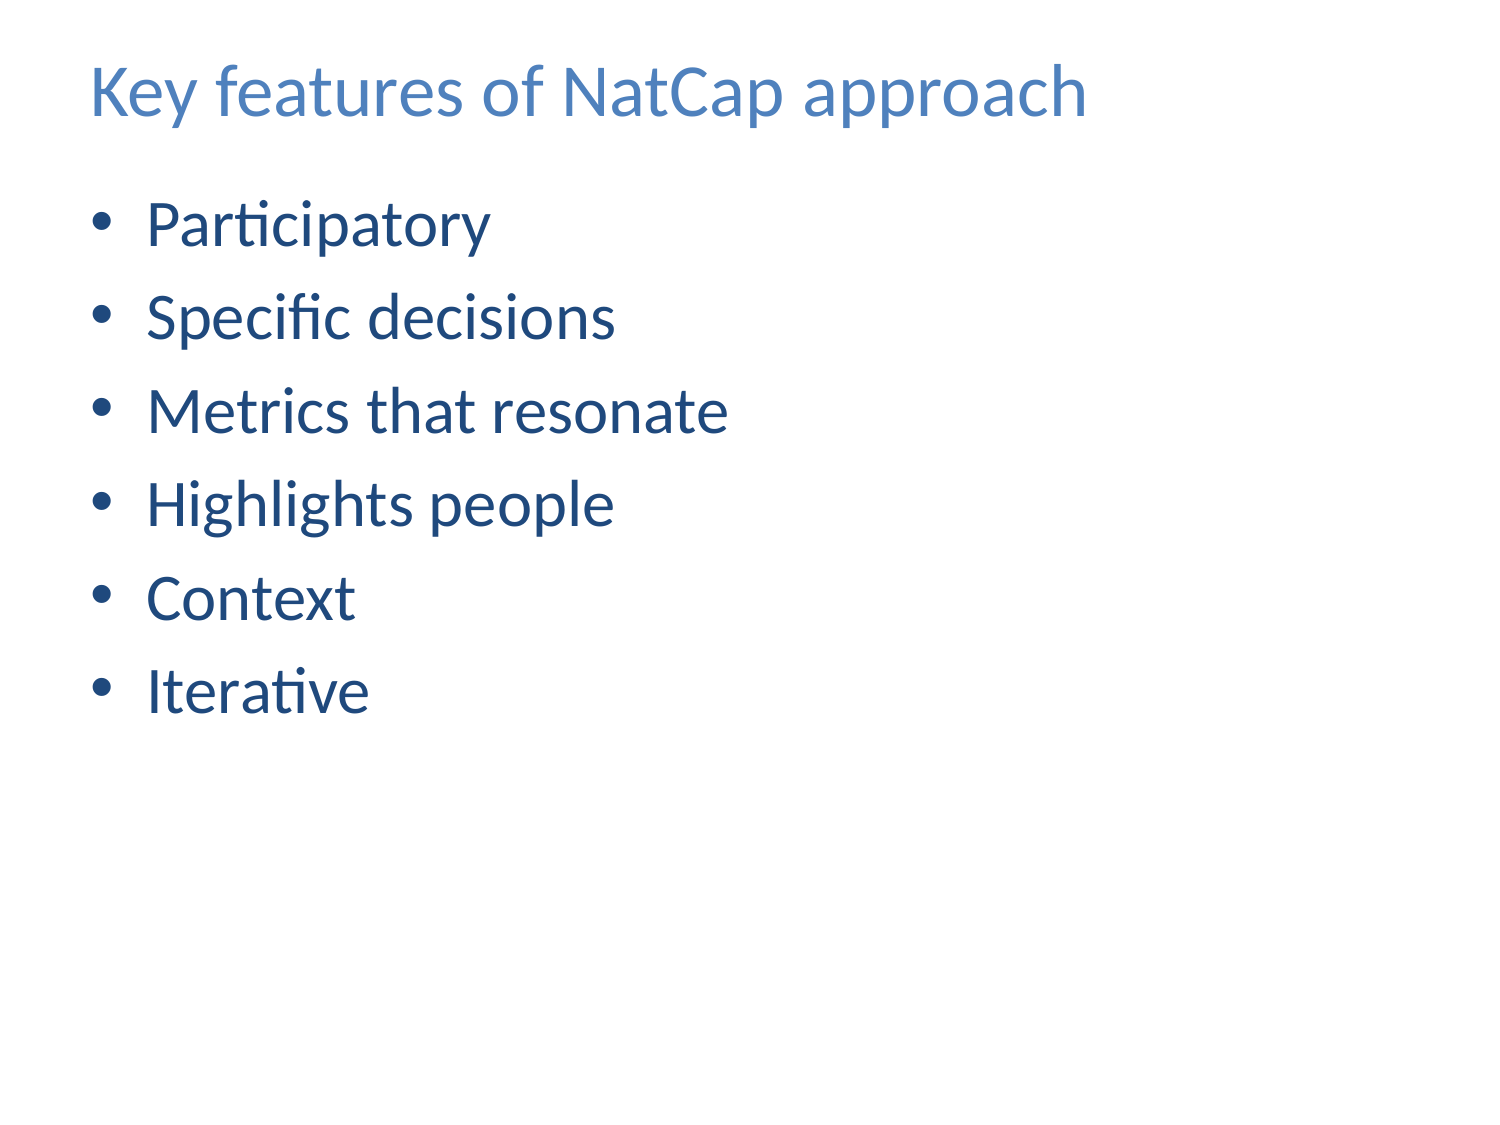

# Key features of NatCap approach
Participatory
Specific decisions
Metrics that resonate
Highlights people
Context
Iterative